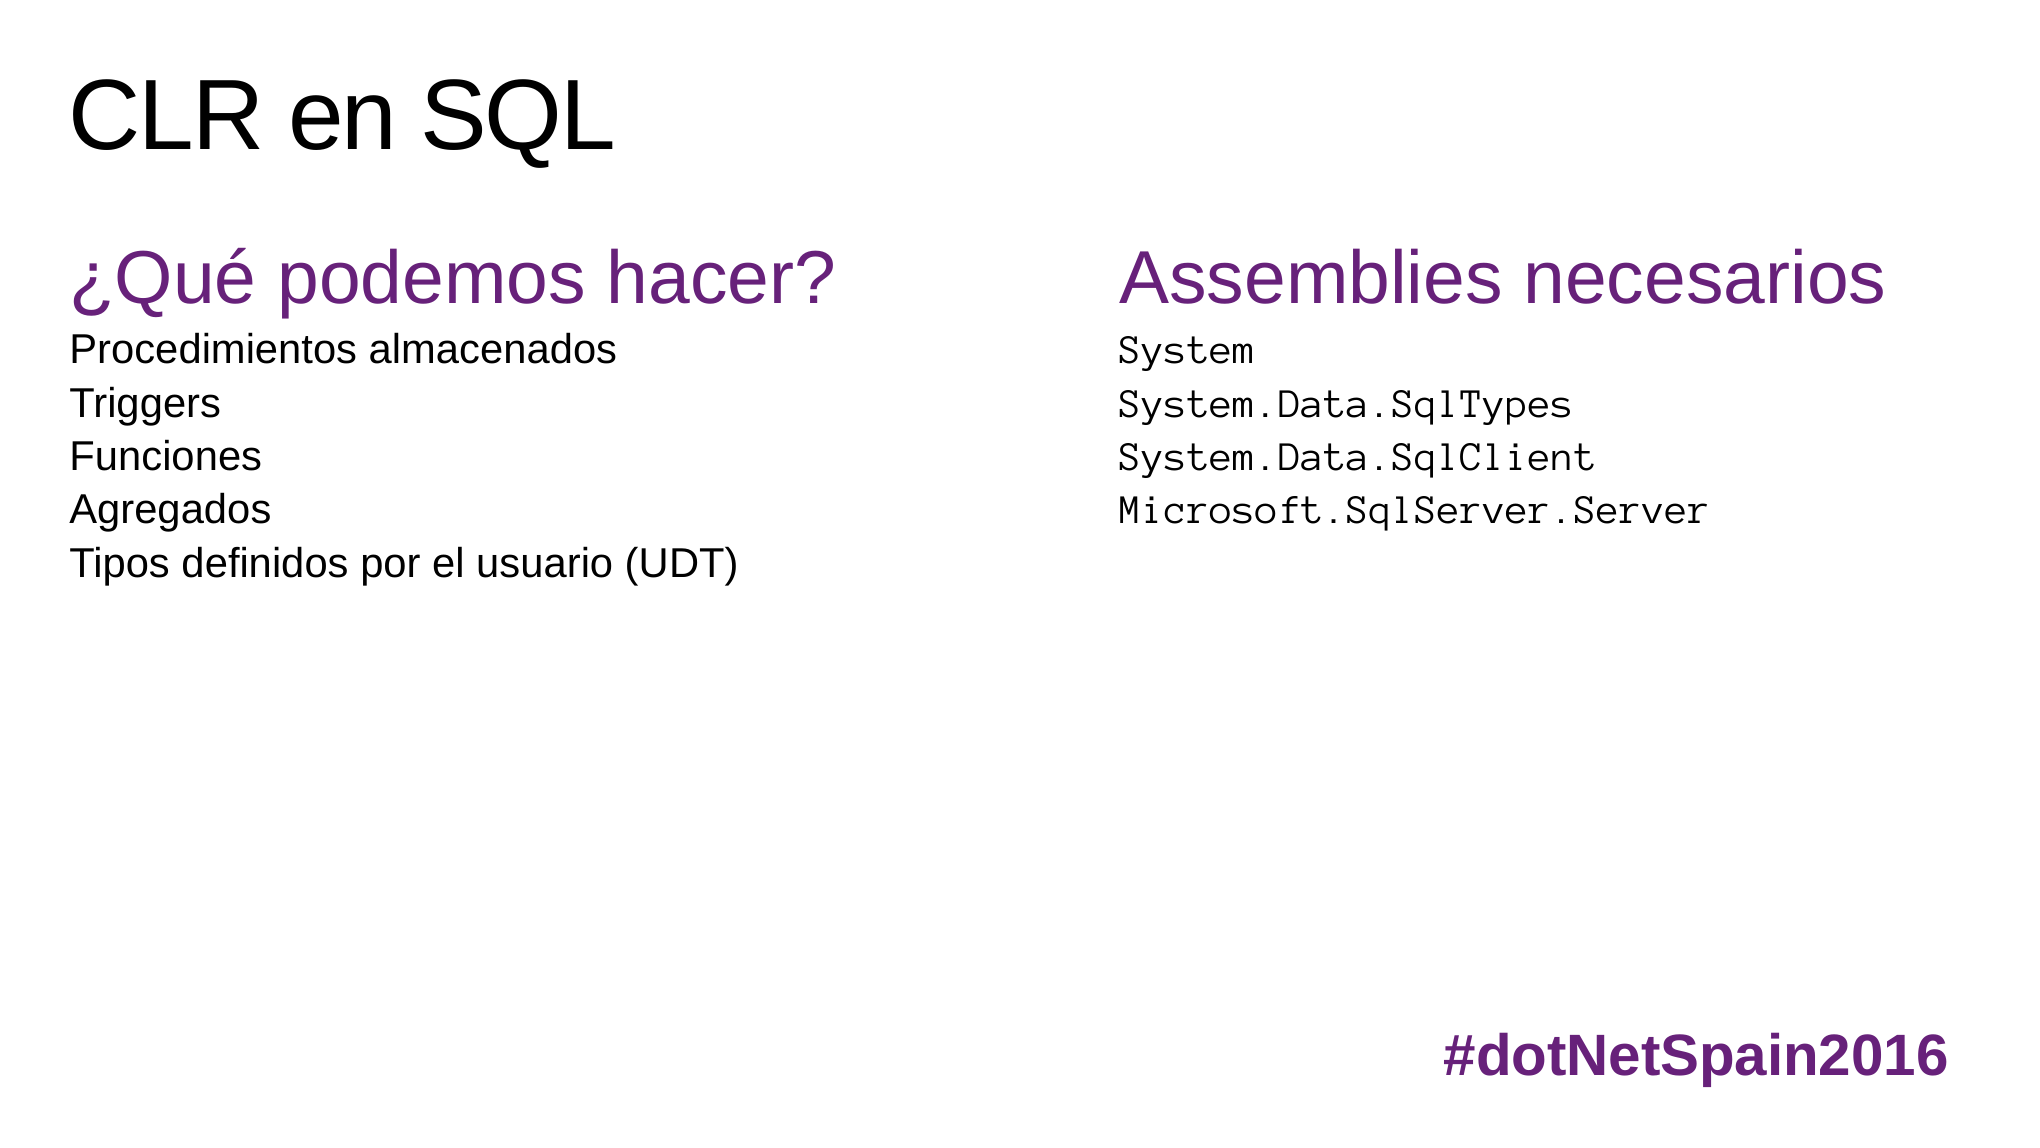

# CLR en SQL
¿Qué podemos hacer?
Procedimientos almacenados
Triggers
Funciones
Agregados
Tipos definidos por el usuario (UDT)
Assemblies necesarios
System
System.Data.SqlTypes
System.Data.SqlClient
Microsoft.SqlServer.Server